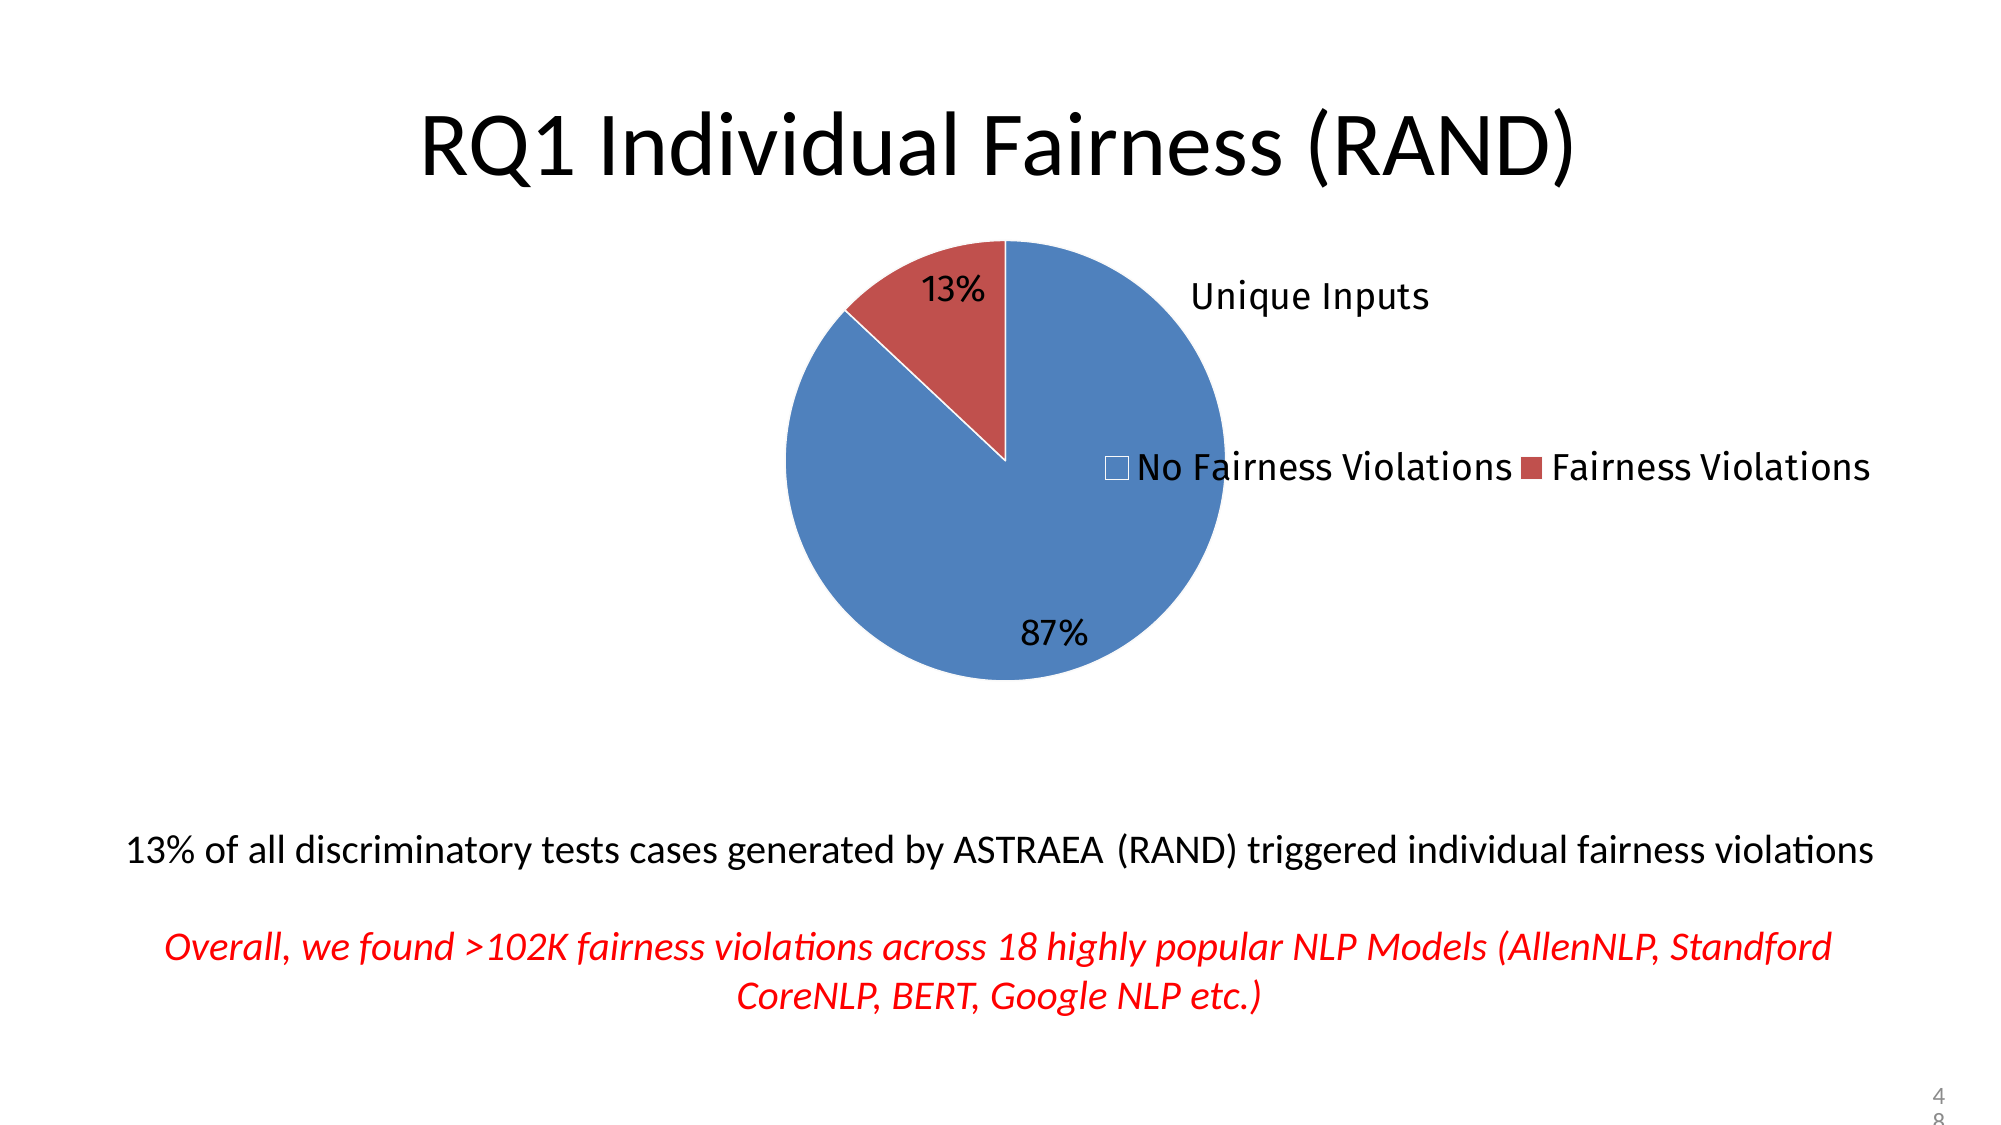

# RQ1 Individual Fairness (RAND)

### Chart: Unique  Inputs

| Category | Inputs |
|---|---|
| No Fairness Violations | 87.0 |
| Fairness Violations | 13.0 |
13% of all discriminatory tests cases generated by ASTRAEA  (RAND) triggered individual fairness violations

Overall, we found >102K fairness violations across 18 highly popular NLP Models (AllenNLP, Standford CoreNLP, BERT, Google NLP etc.)

48